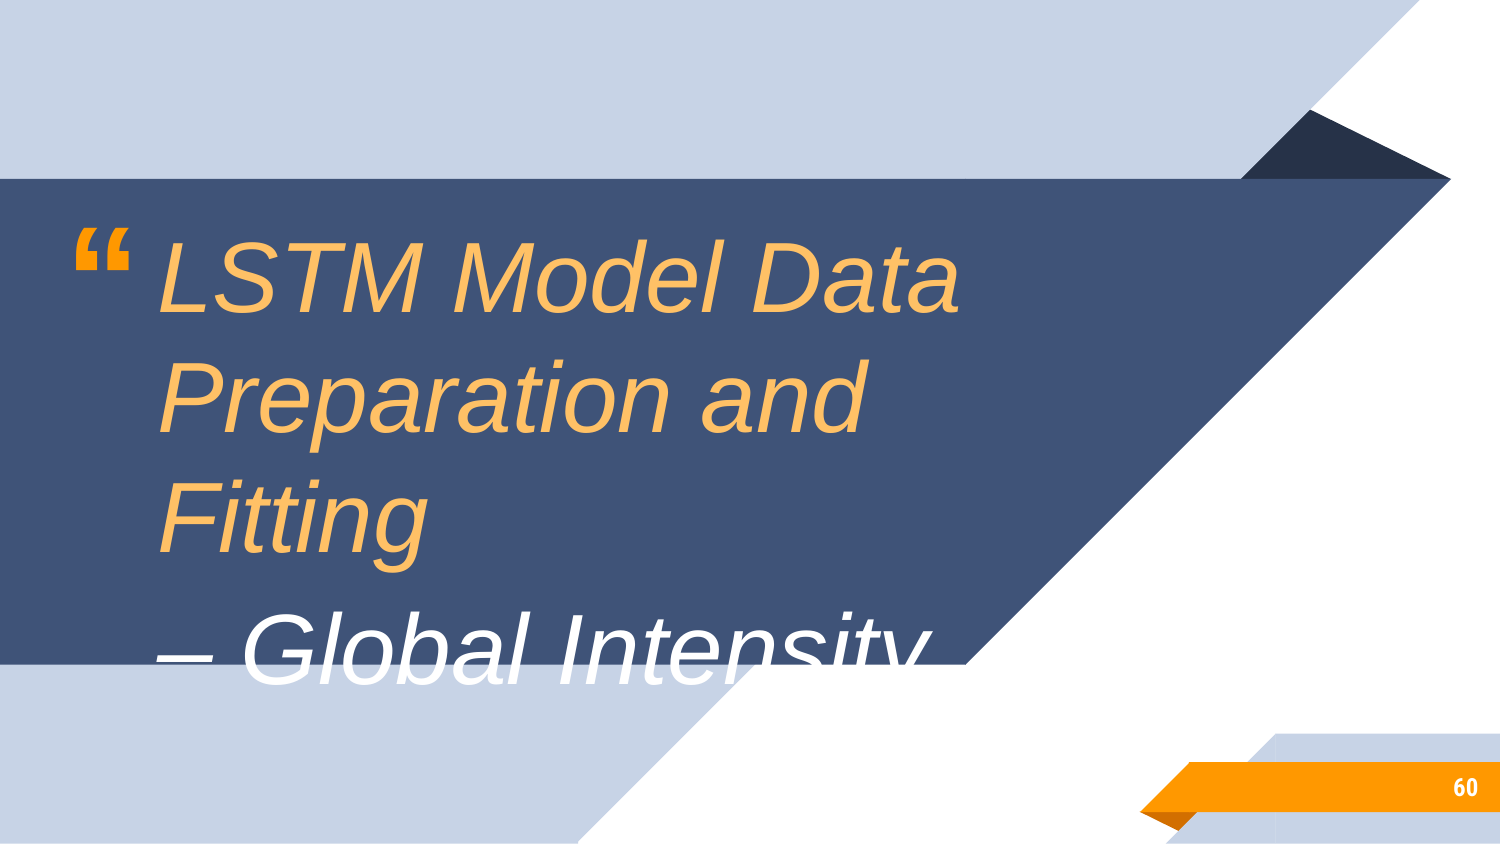

LSTM Model Data Preparation and Fitting
– Global Intensity
60